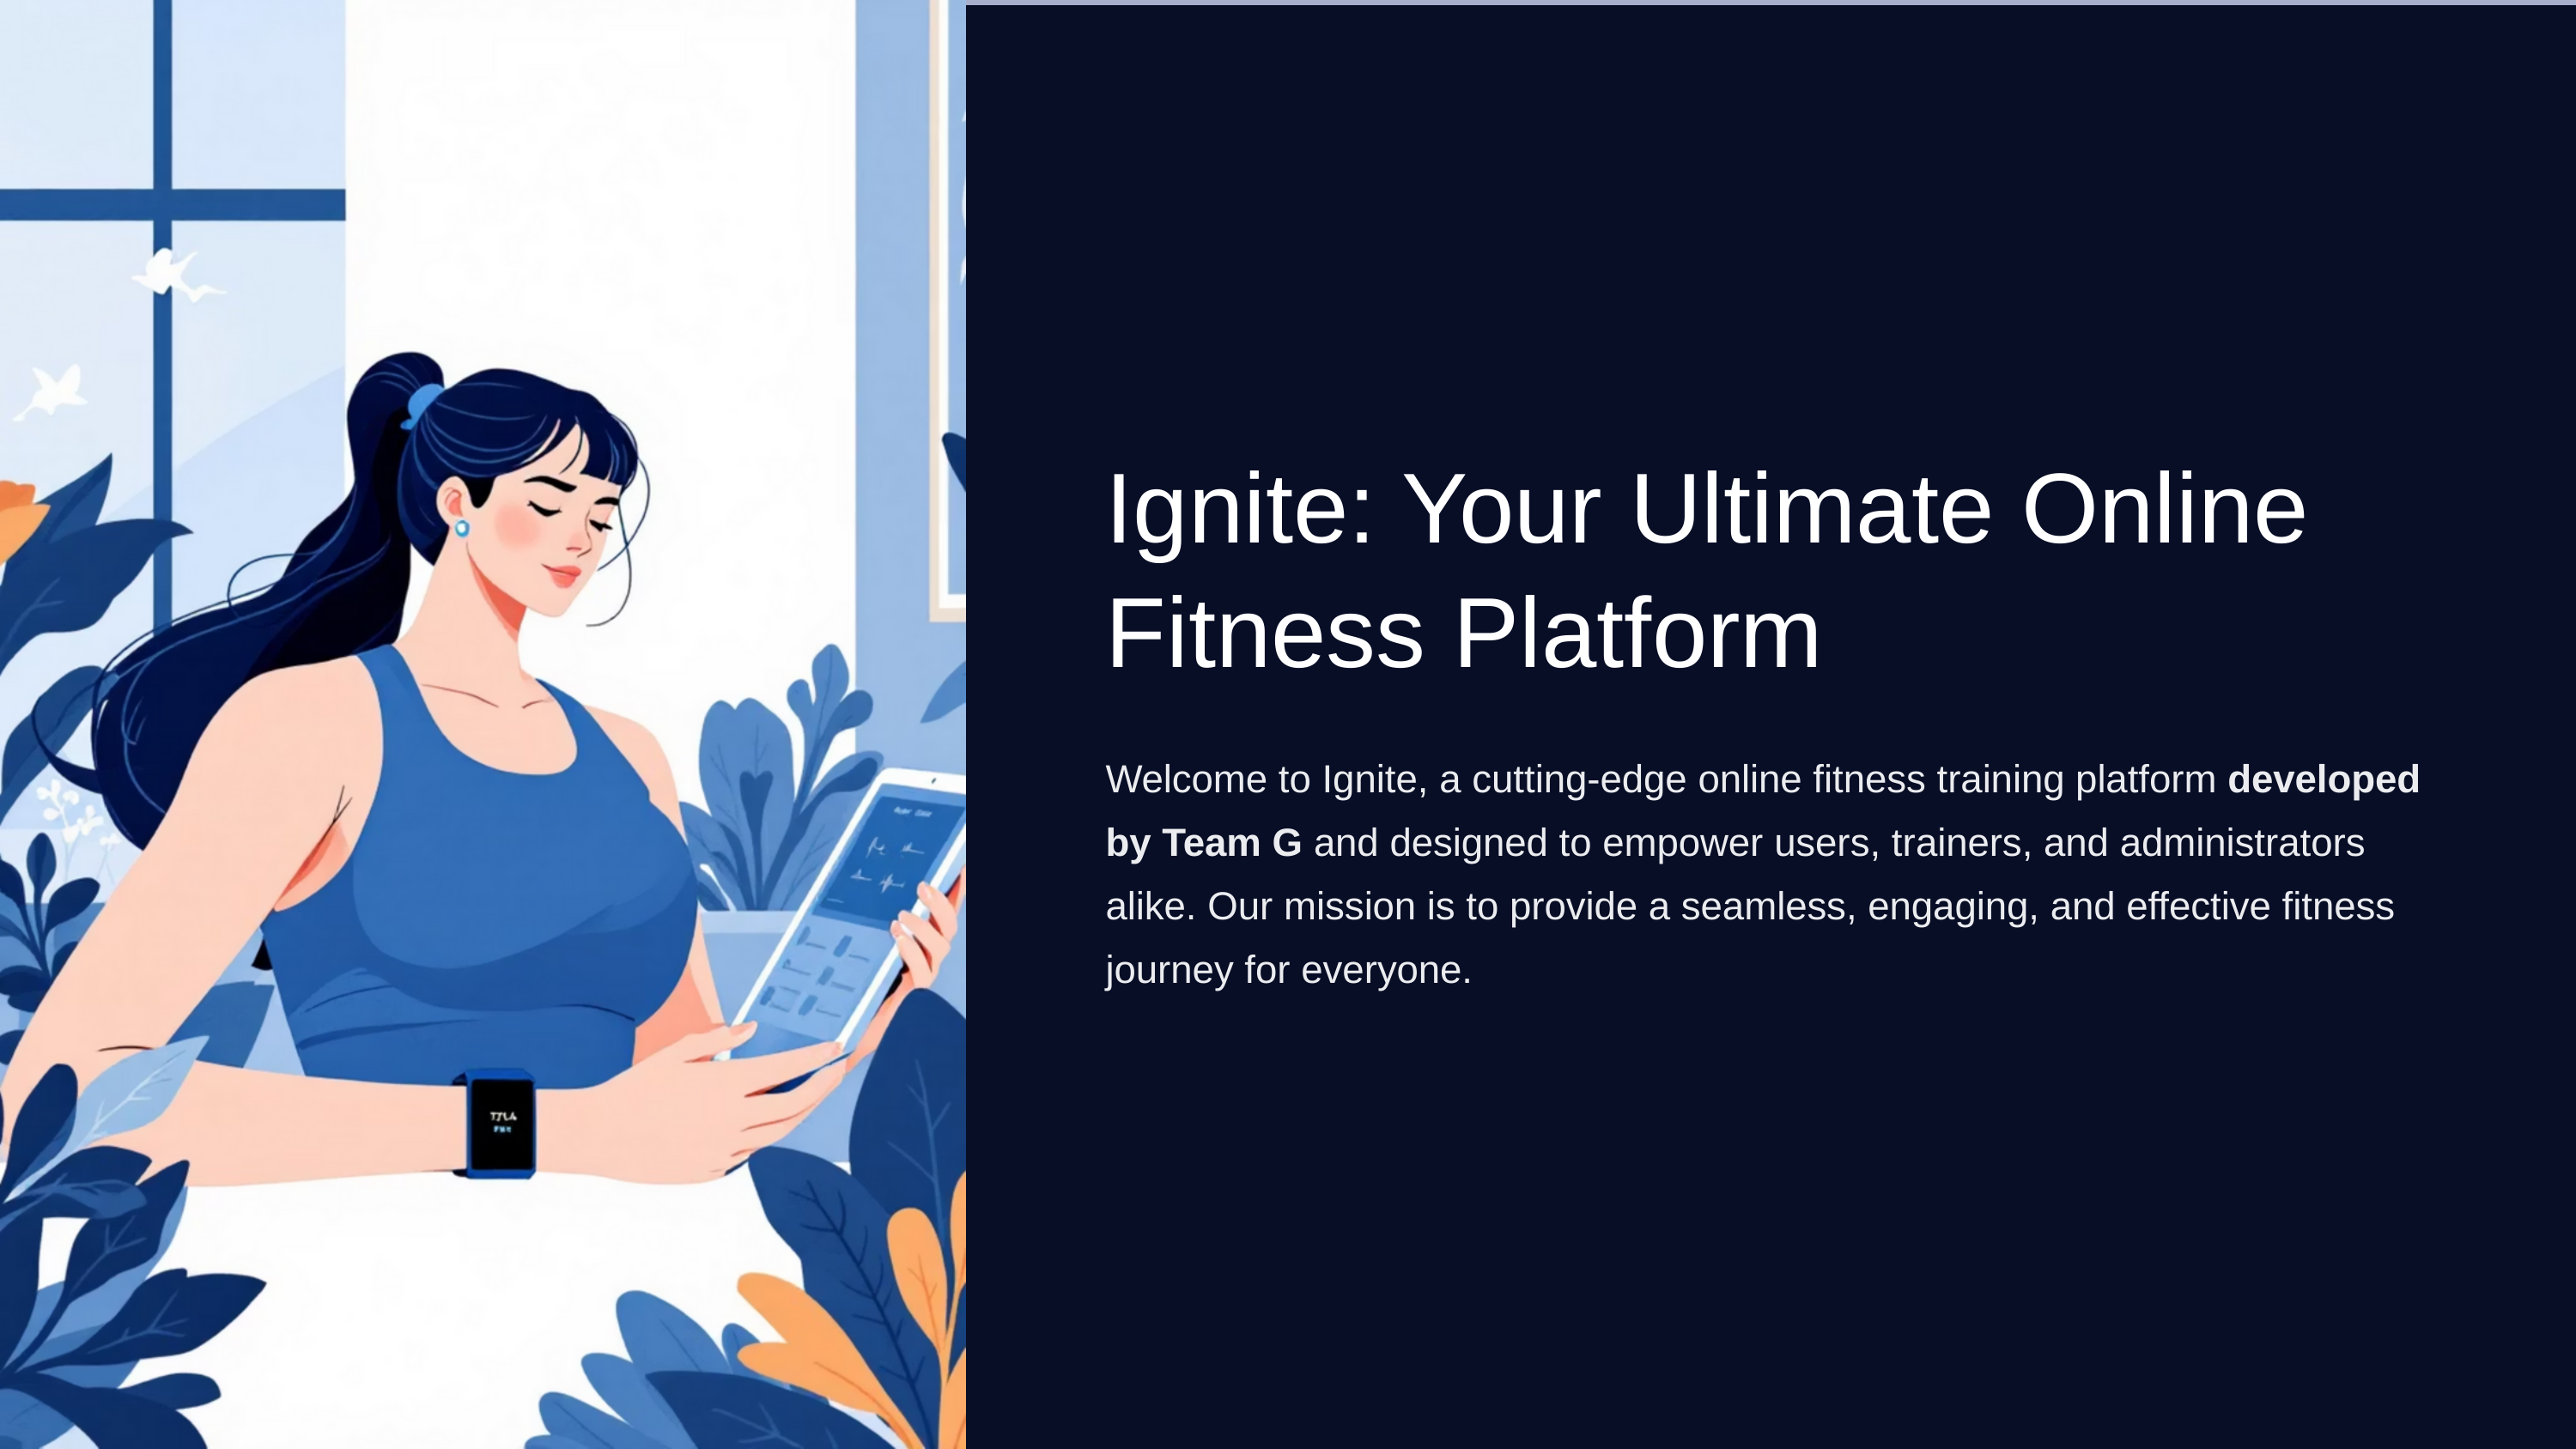

Ignite: Your Ultimate Online Fitness Platform
Welcome to Ignite, a cutting-edge online fitness training platform developed by Team G and designed to empower users, trainers, and administrators alike. Our mission is to provide a seamless, engaging, and effective fitness journey for everyone.